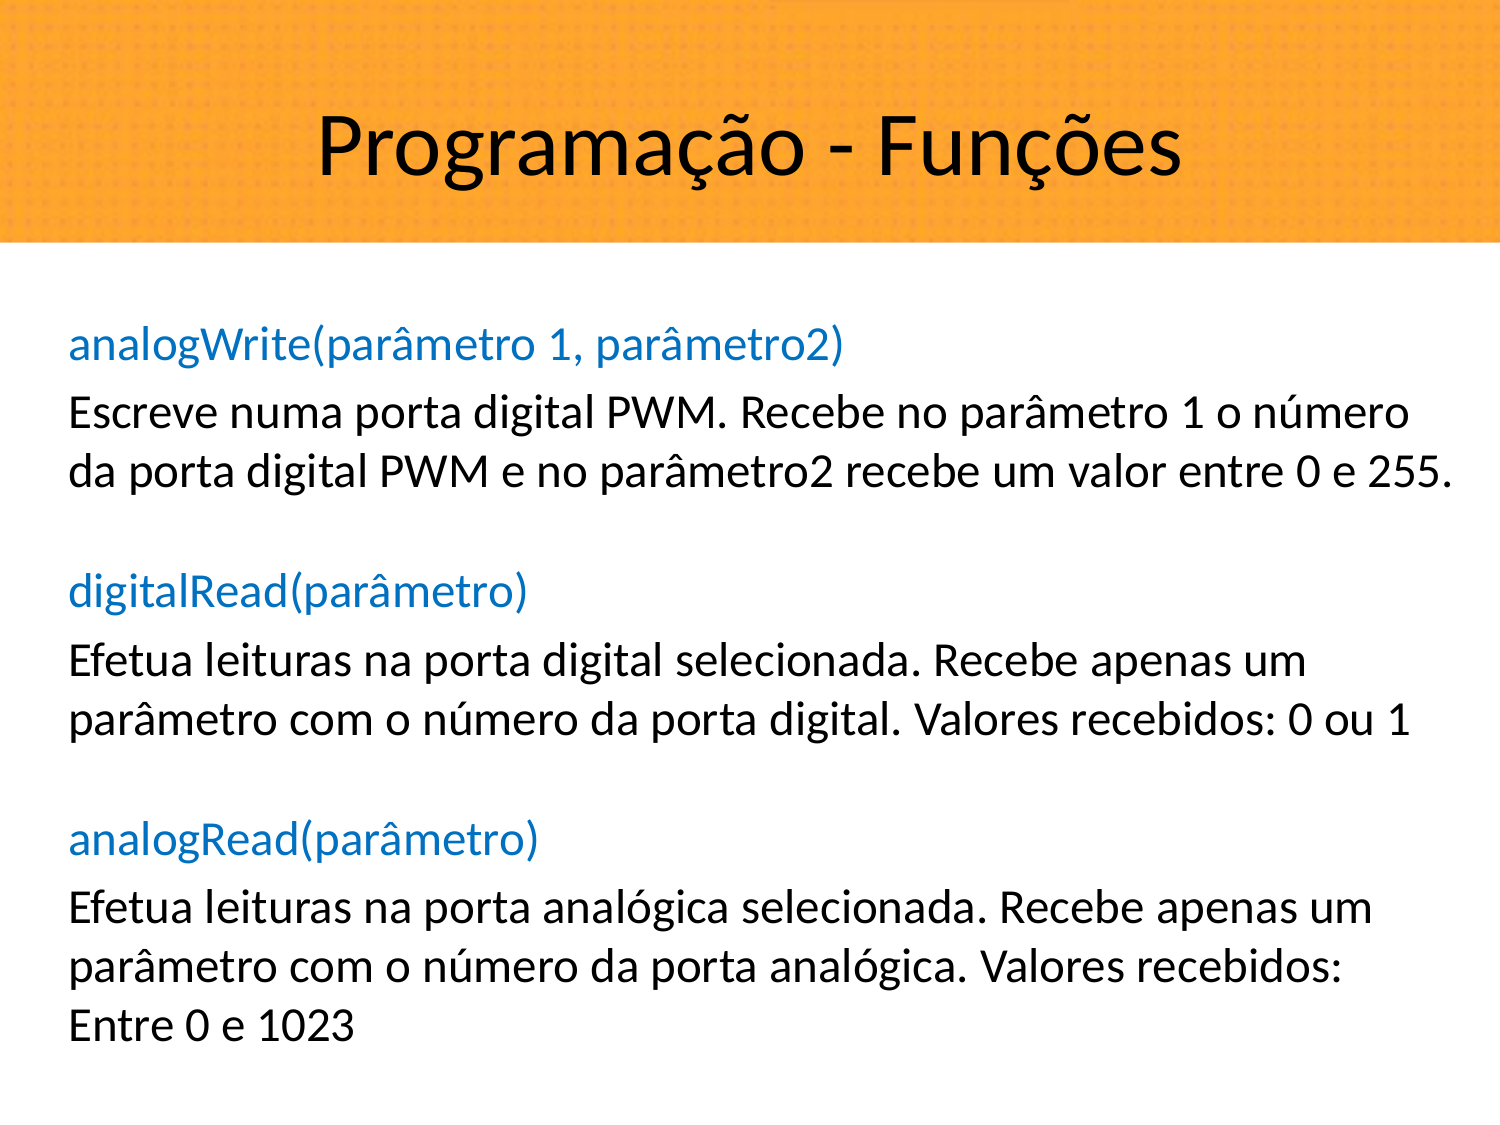

# Programação - Funções

analogWrite(parâmetro 1, parâmetro2)
Escreve numa porta digital PWM. Recebe no parâmetro 1 o número da porta digital PWM e no parâmetro2 recebe um valor entre 0 e 255.

digitalRead(parâmetro)
Efetua leituras na porta digital selecionada. Recebe apenas um parâmetro com o número da porta digital. Valores recebidos: 0 ou 1

analogRead(parâmetro)
Efetua leituras na porta analógica selecionada. Recebe apenas um parâmetro com o número da porta analógica. Valores recebidos: Entre 0 e 1023